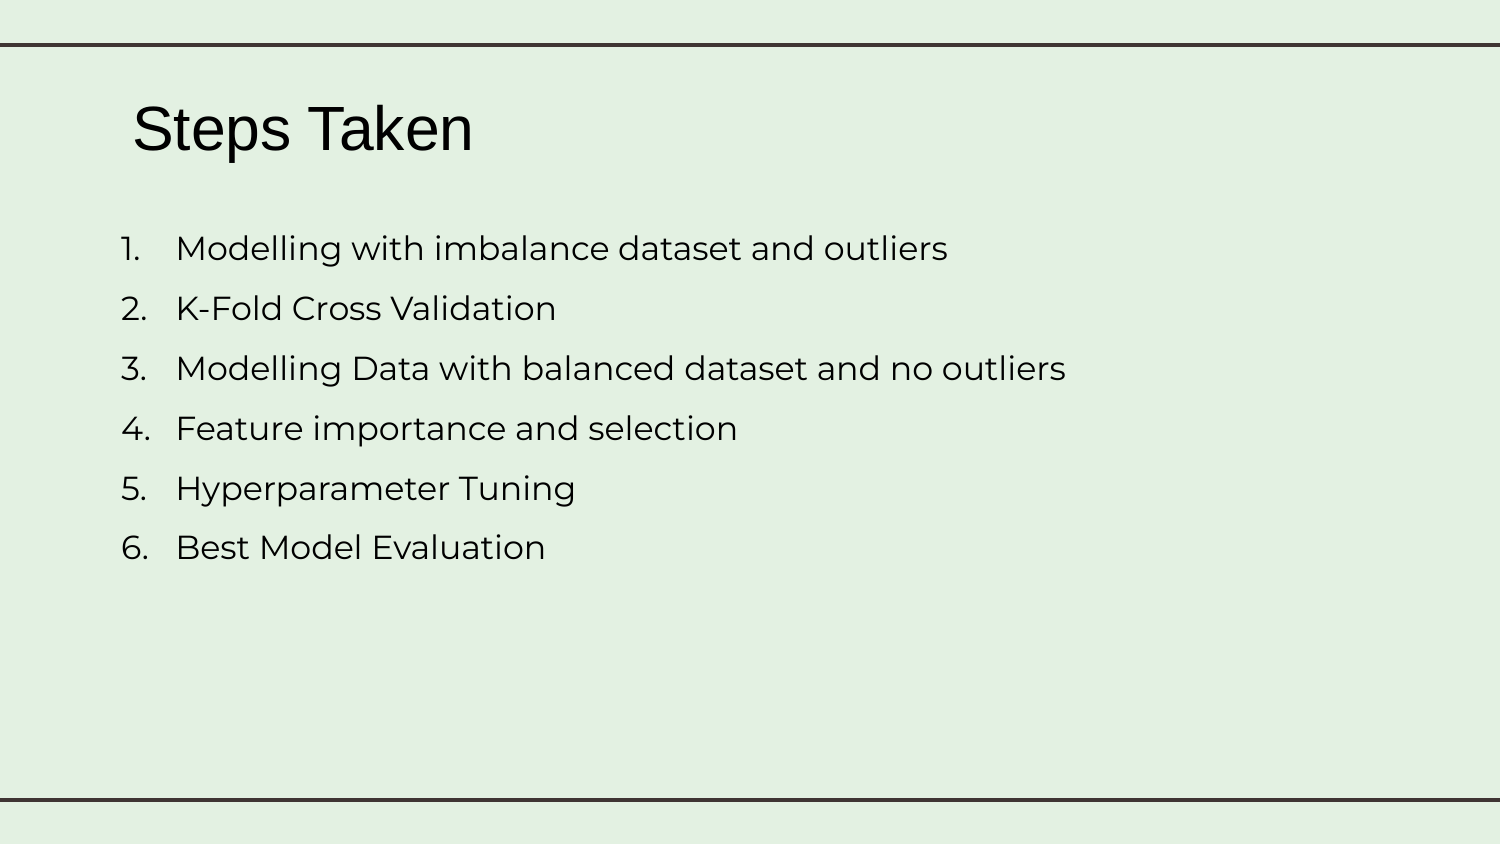

# Steps Taken

Modelling with imbalance dataset and outliers
K-Fold Cross Validation
Modelling Data with balanced dataset and no outliers
Feature importance and selection
Hyperparameter Tuning
Best Model Evaluation